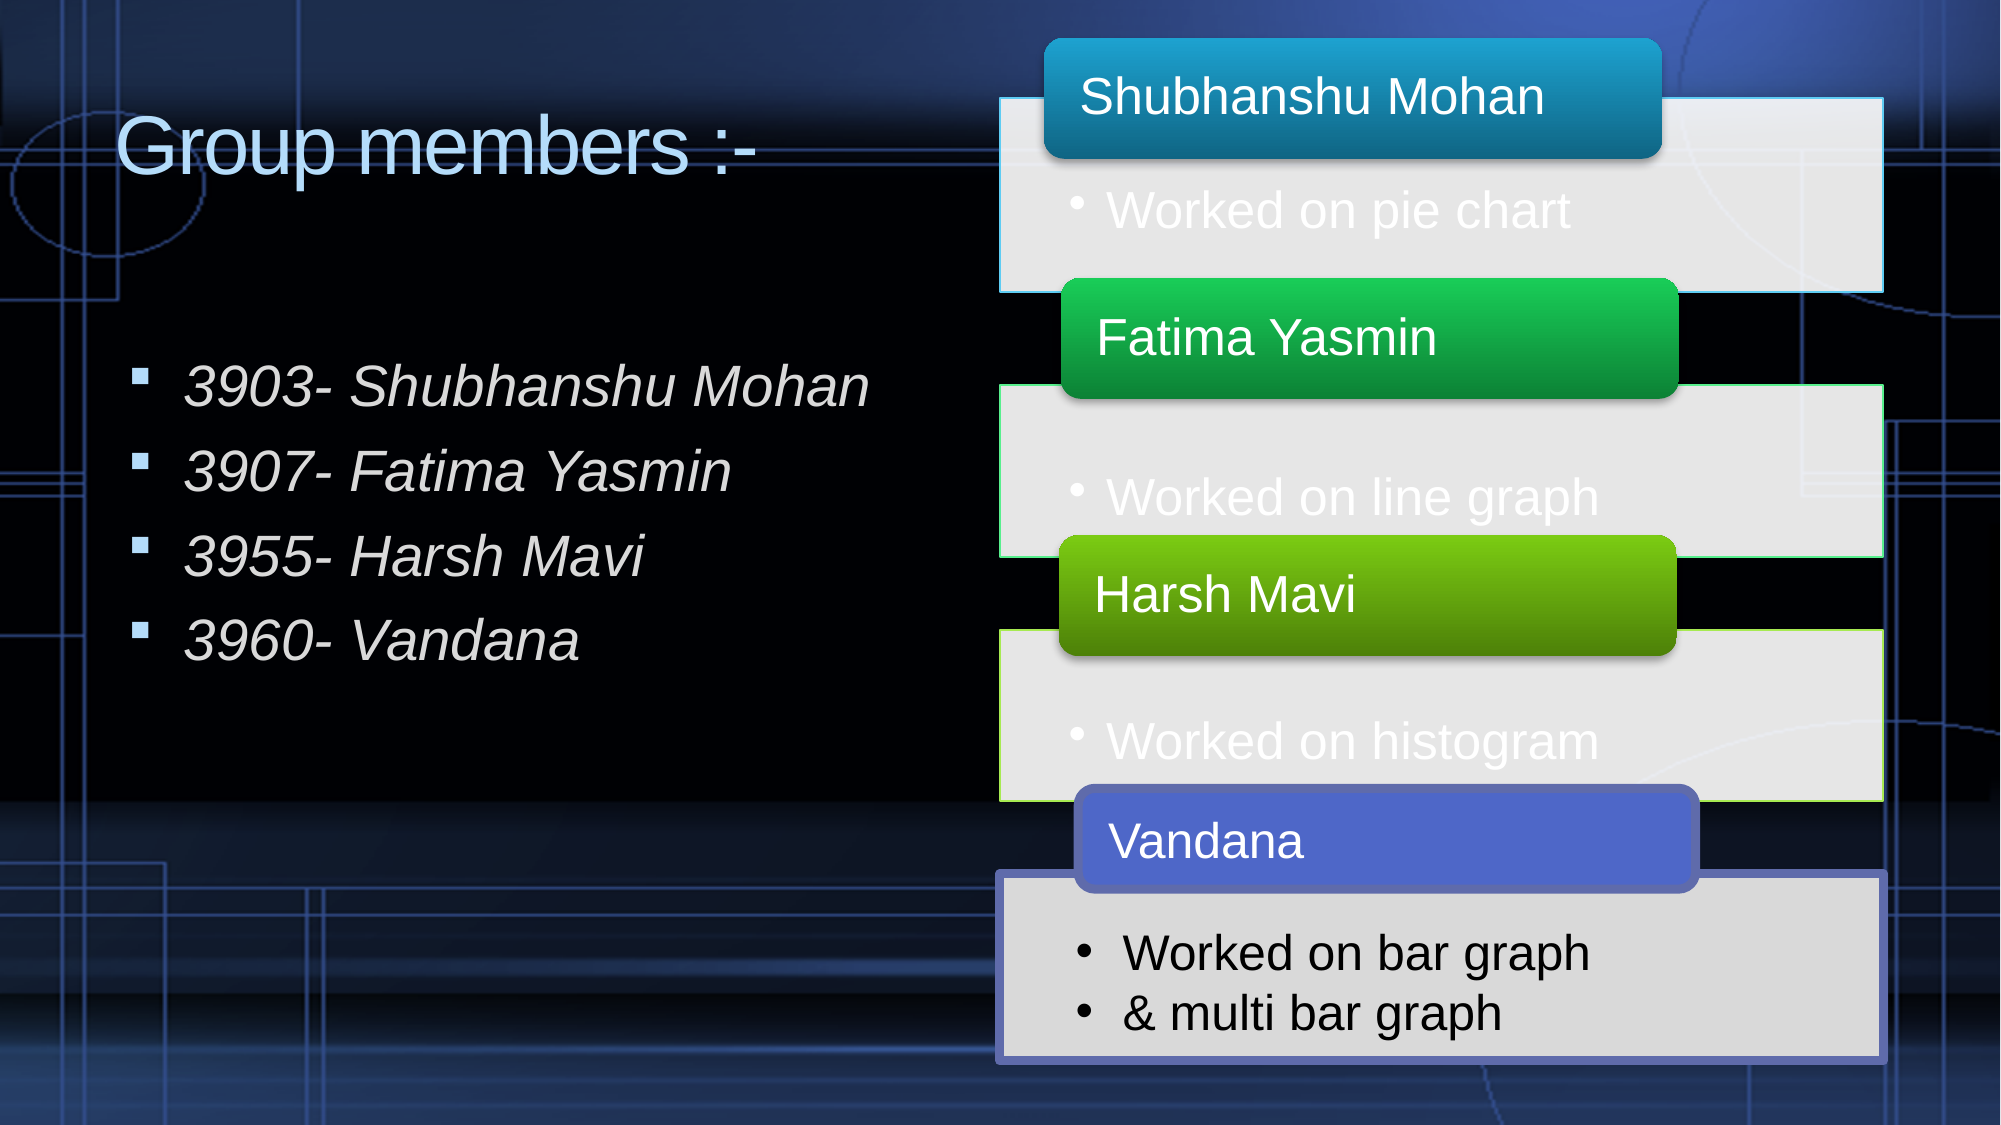

Worked on pie chart
Shubhanshu Mohan
Worked on line graph
Fatima Yasmin
Worked on histogram
Harsh Mavi
# Group members :-

3903- Shubhanshu Mohan
3907- Fatima Yasmin
3955- Harsh Mavi
3960- Vandana

Vandana

Worked on bar graph
& multi bar graph